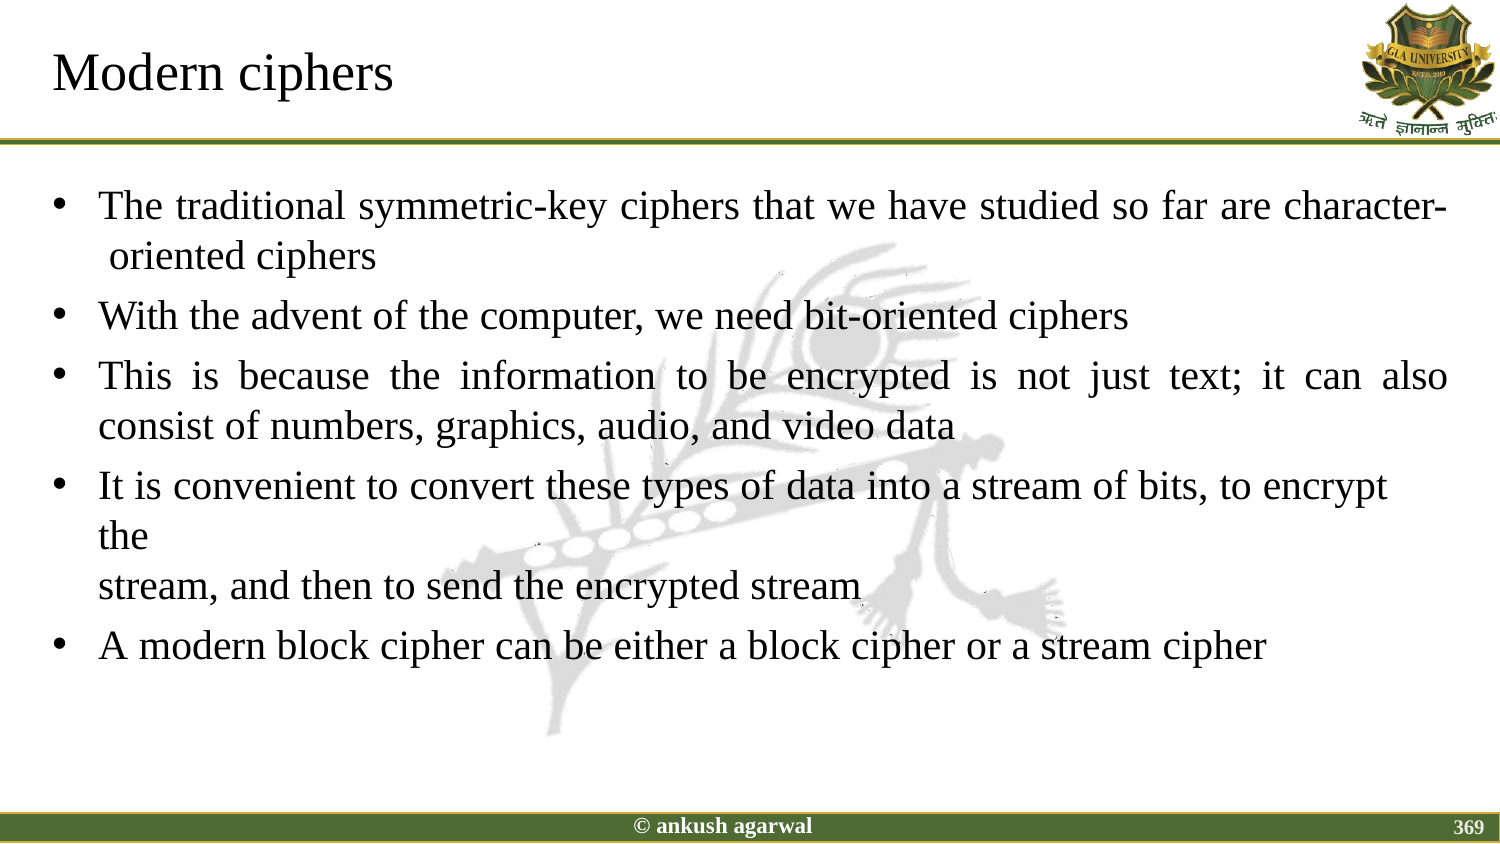

# Modern ciphers
The traditional symmetric-key ciphers that we have studied so far are character-  oriented ciphers
With the advent of the computer, we need bit-oriented ciphers
This is because the information to be encrypted is not just text; it can also
consist of numbers, graphics, audio, and video data
It is convenient to convert these types of data into a stream of bits, to encrypt the
stream, and then to send the encrypted stream
A modern block cipher can be either a block cipher or a stream cipher
© ankush agarwal
369